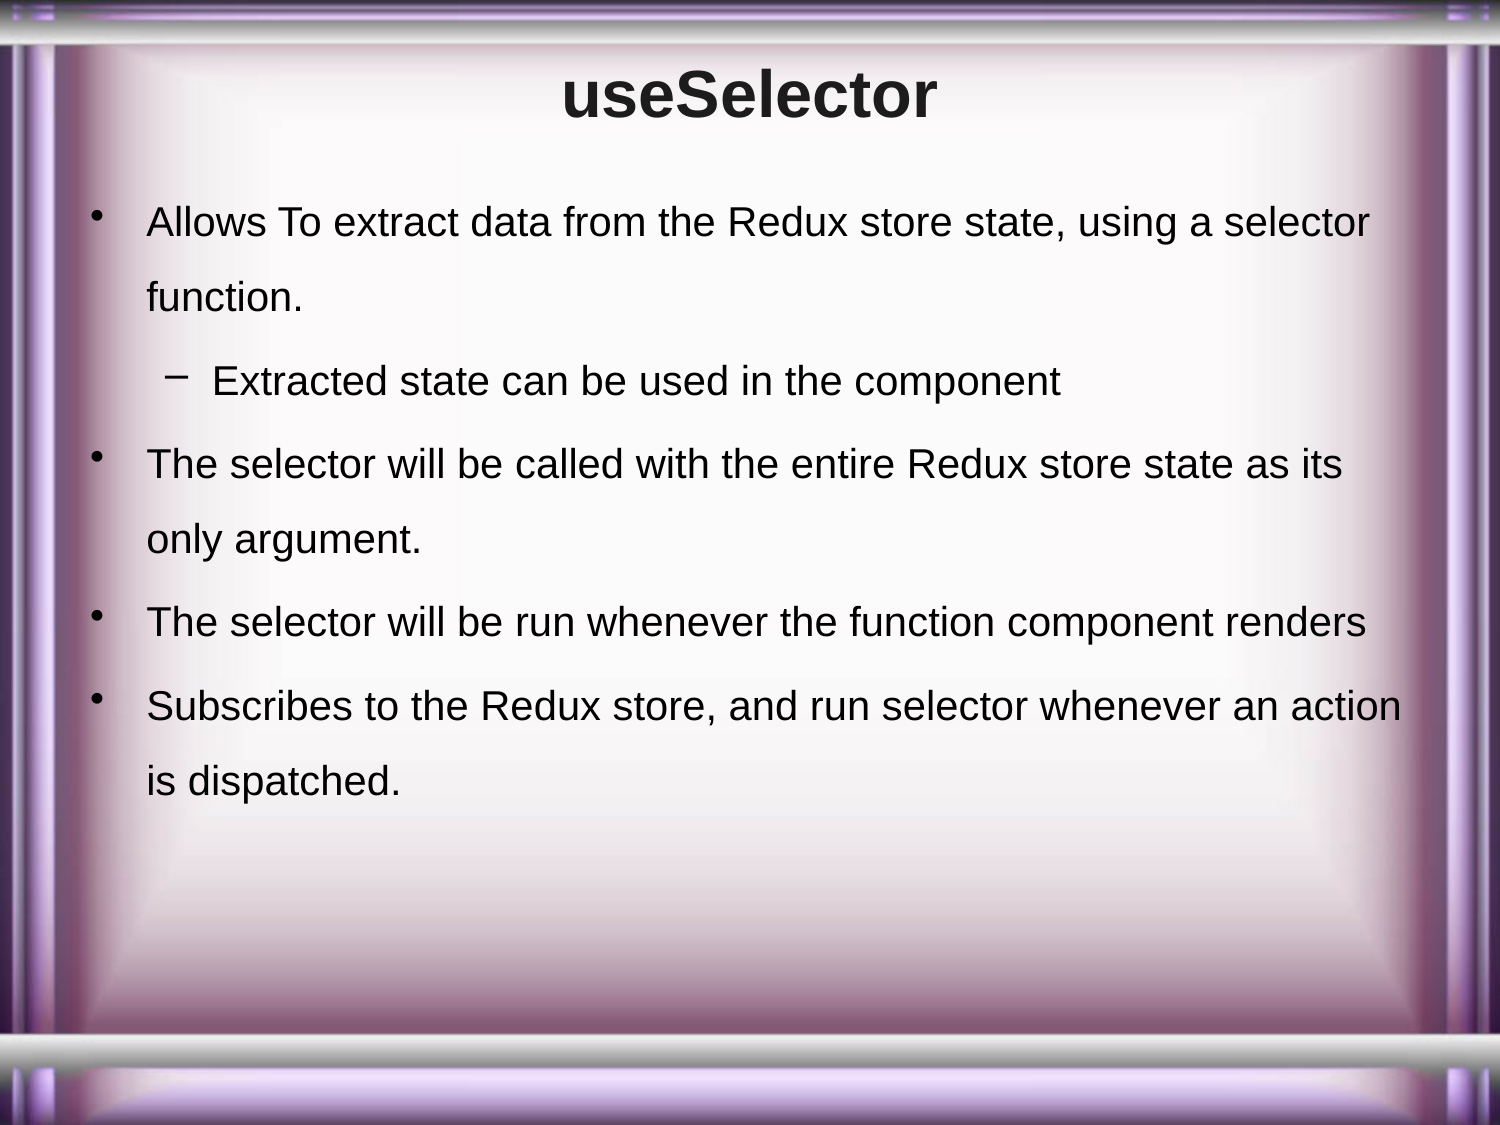

# useSelector
Allows To extract data from the Redux store state, using a selector function.
Extracted state can be used in the component
The selector will be called with the entire Redux store state as its only argument.
The selector will be run whenever the function component renders
Subscribes to the Redux store, and run selector whenever an action is dispatched.